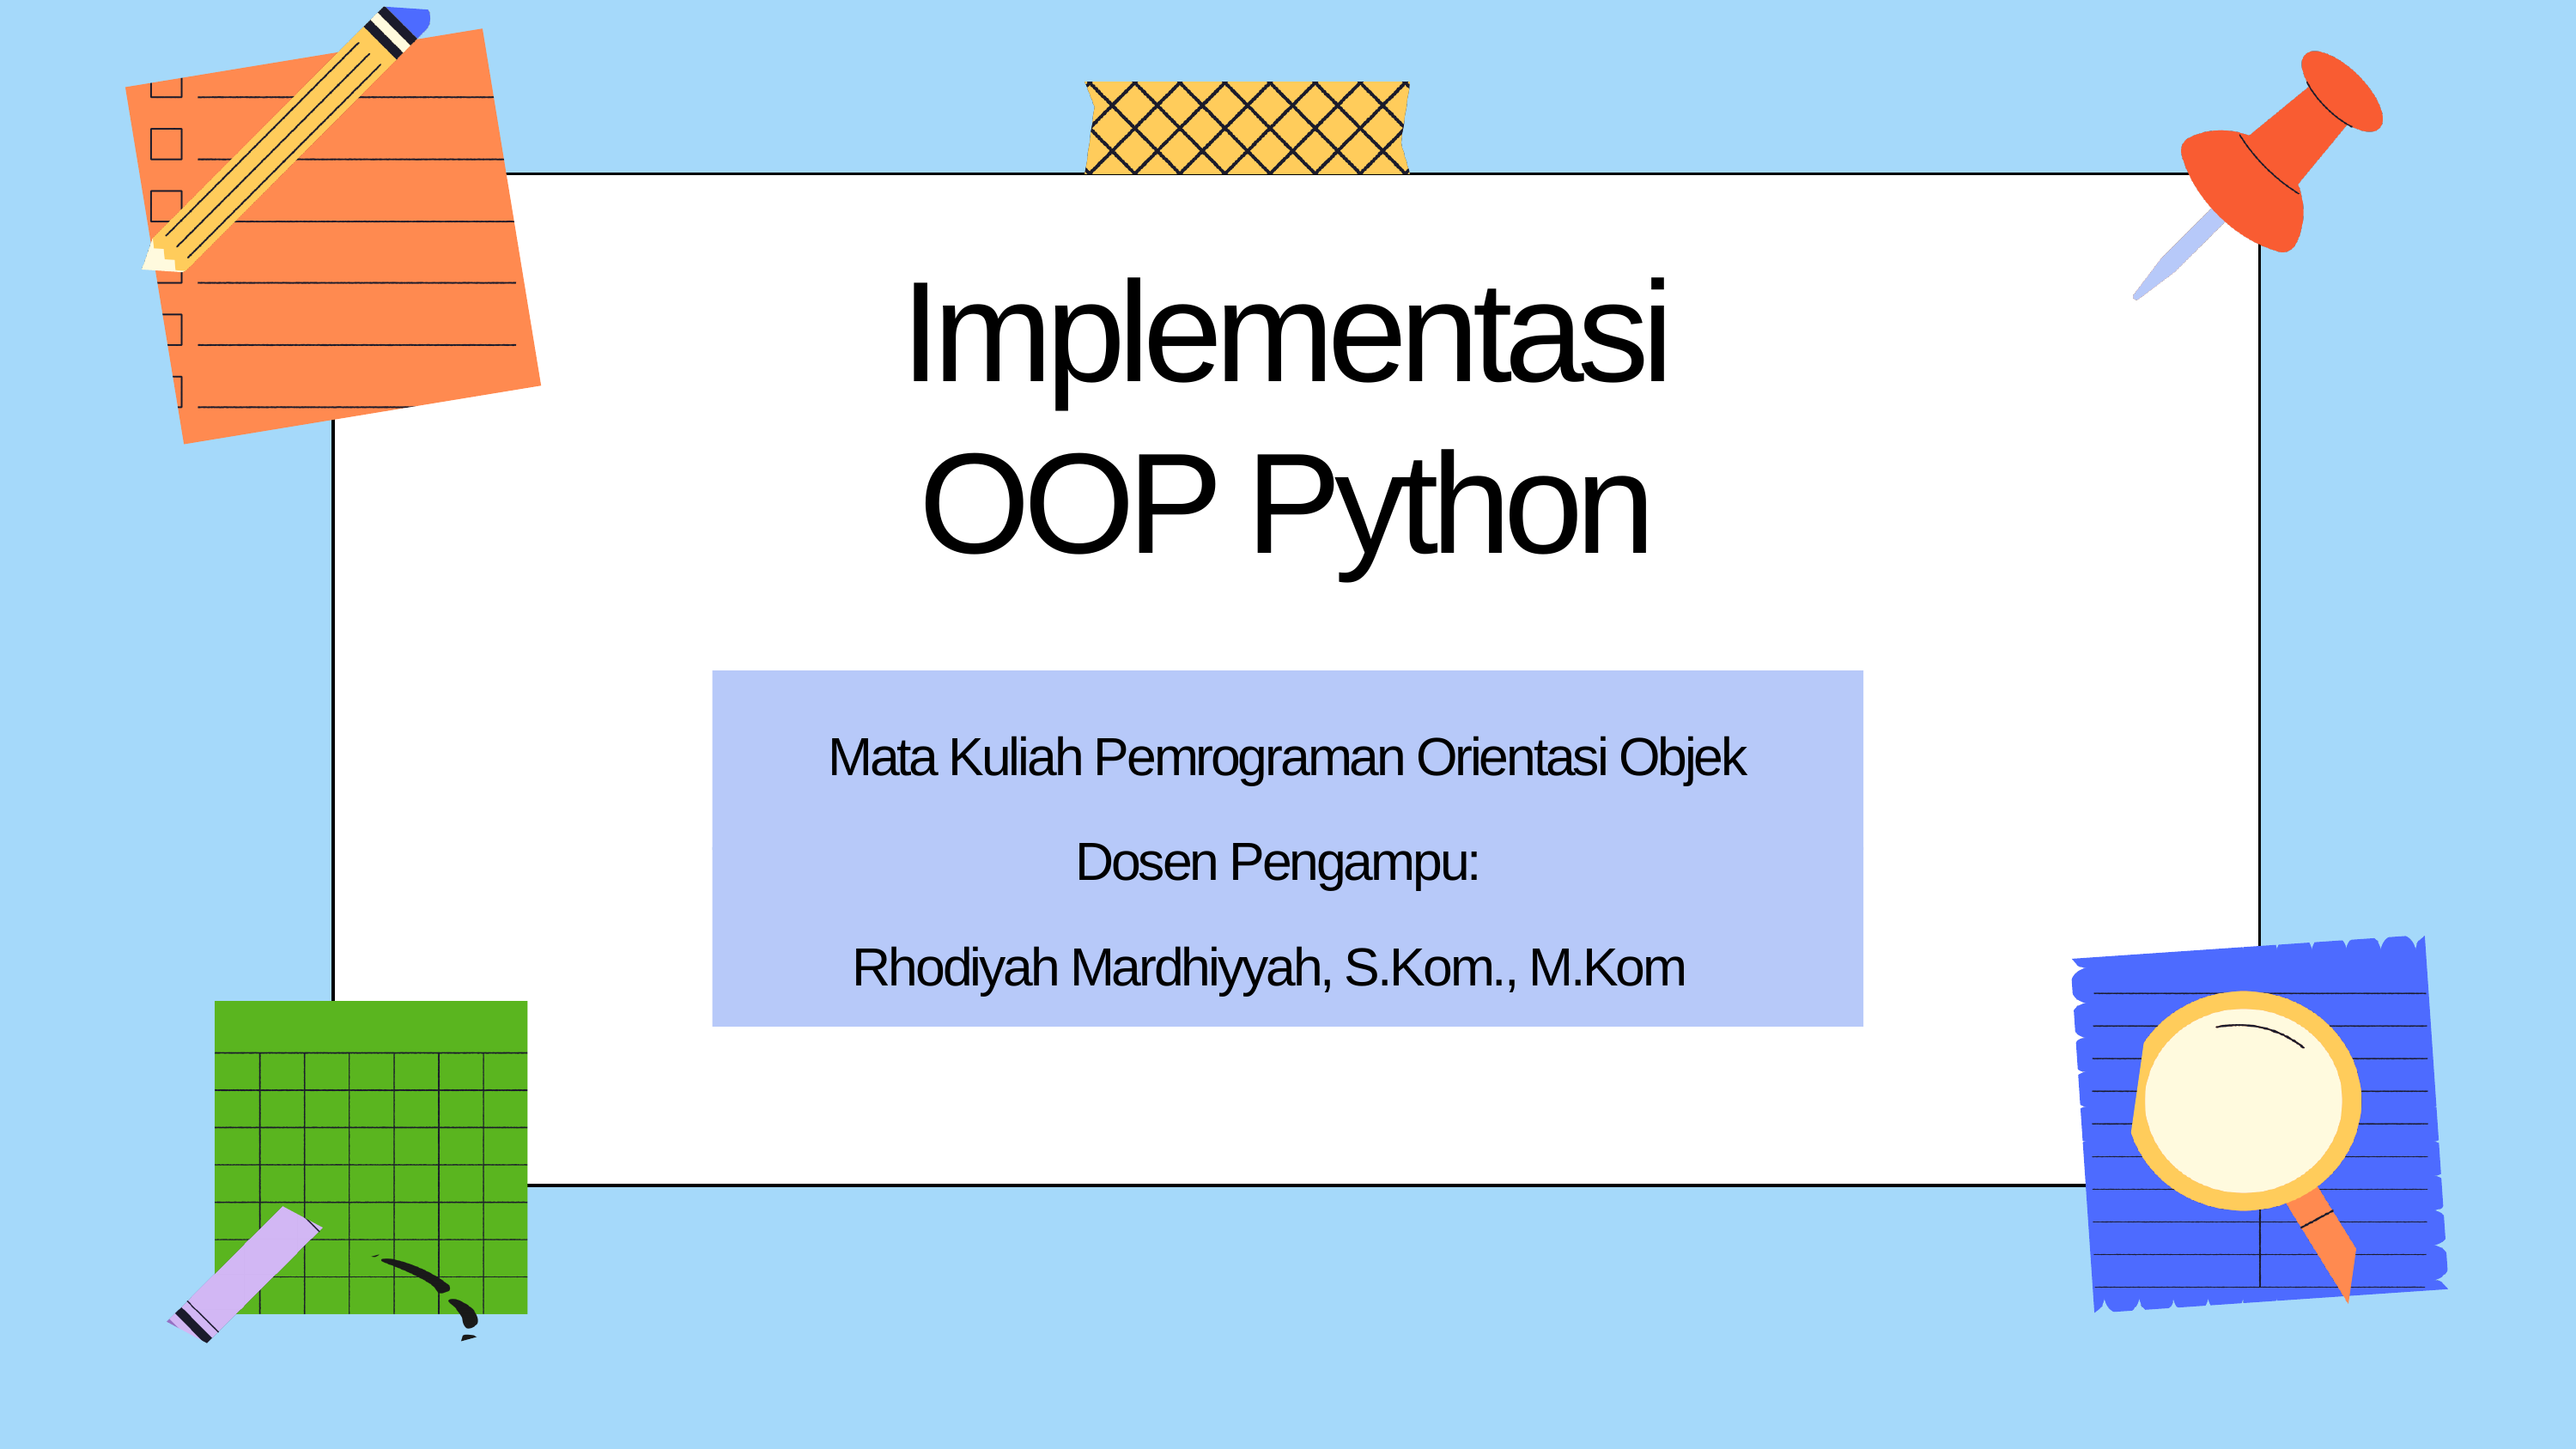

Implementasi
OOP Python

Mata Kuliah Pemrograman Orientasi Objek

Dosen Pengampu:

Rhodiyah Mardhiyyah, S.Kom., M.Kom